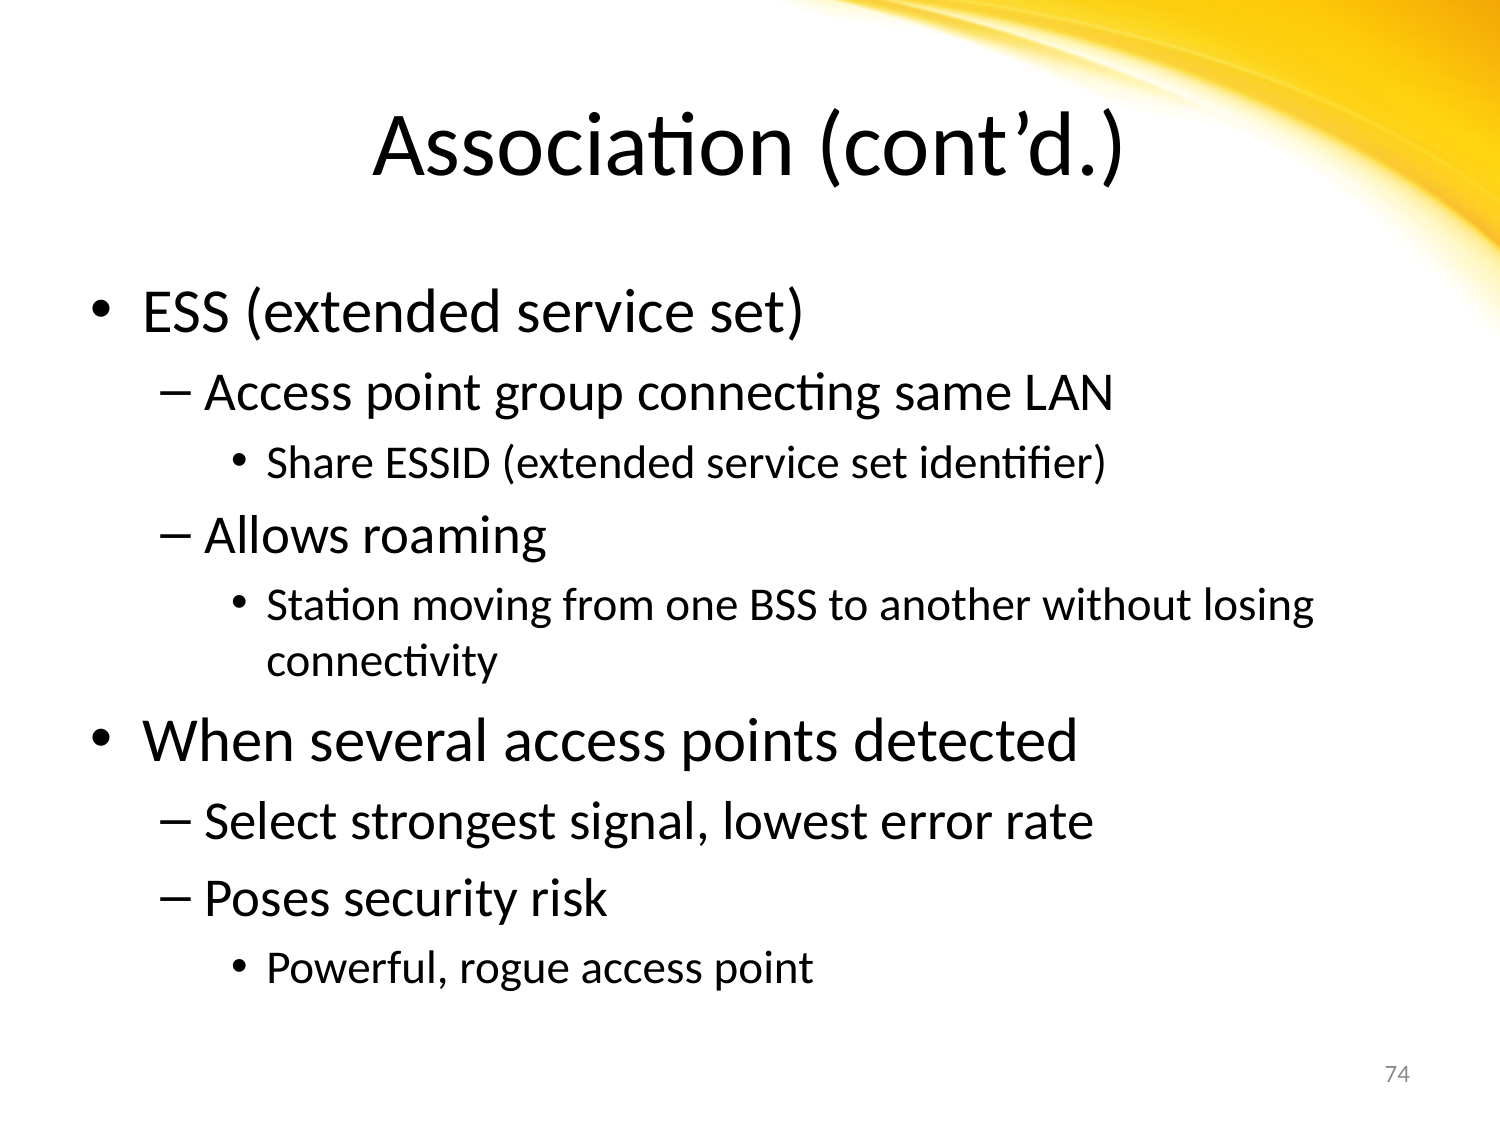

# Association (cont’d.)
ESS (extended service set)
Access point group connecting same LAN
Share ESSID (extended service set identifier)
Allows roaming
Station moving from one BSS to another without losing connectivity
When several access points detected
Select strongest signal, lowest error rate
Poses security risk
Powerful, rogue access point

74